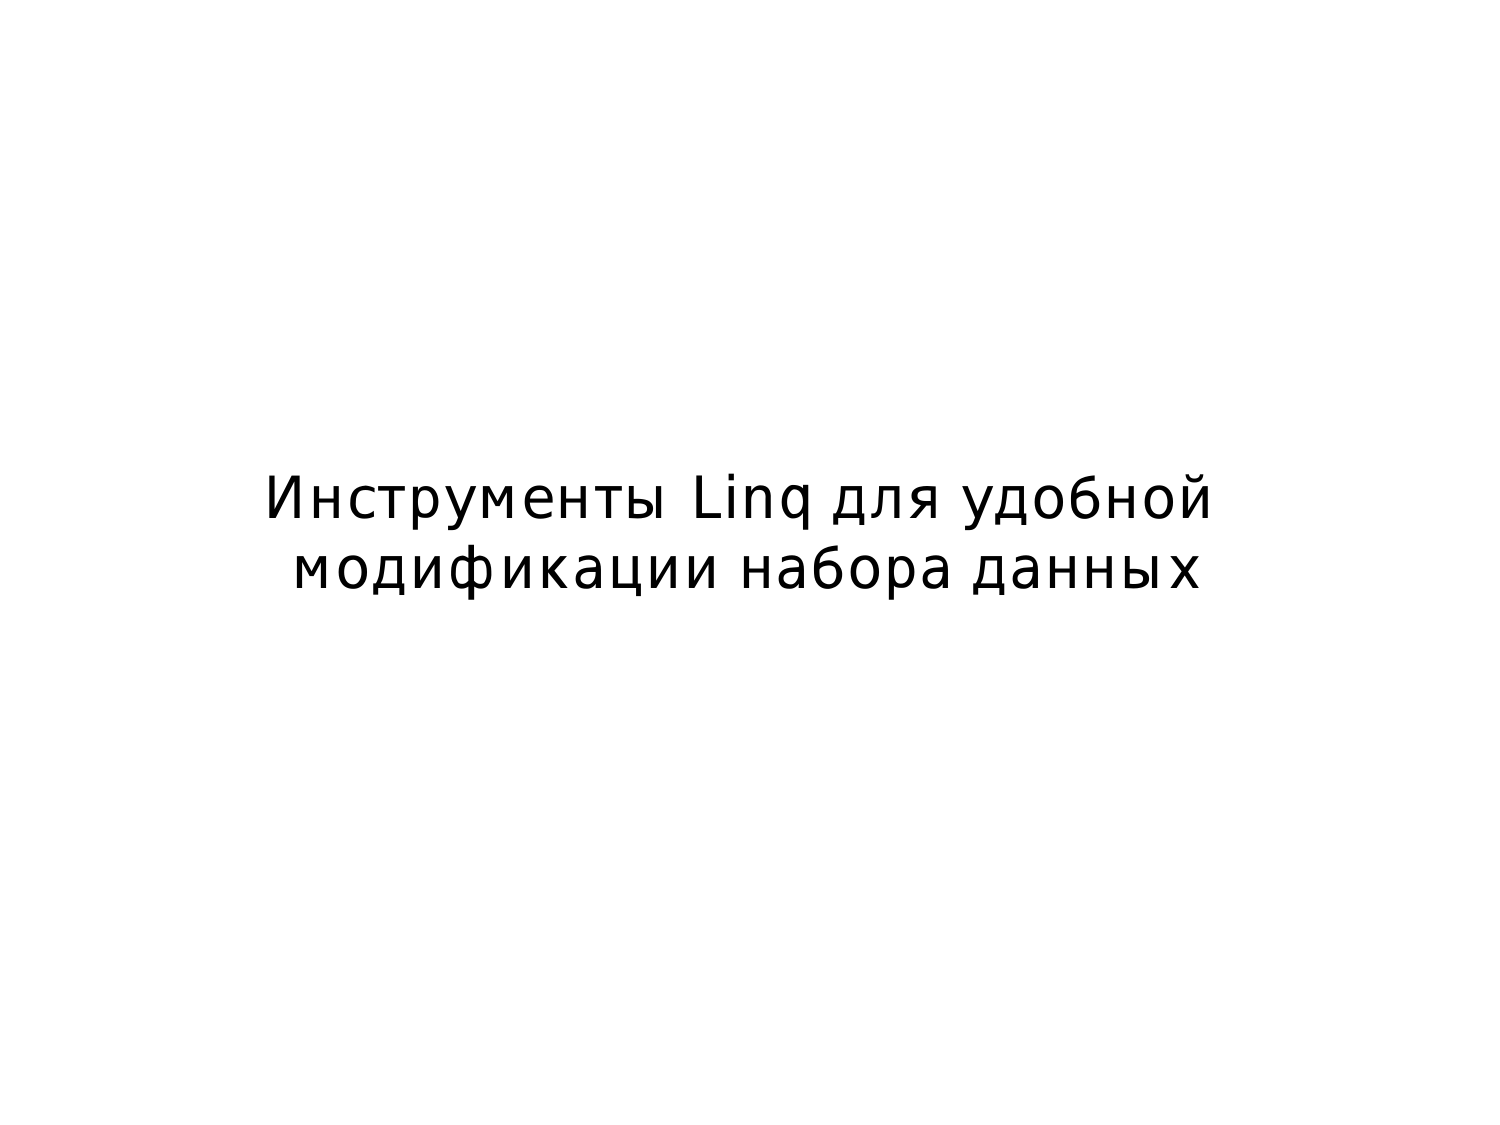

Инструменты Linq для удобной
модификации набора данных